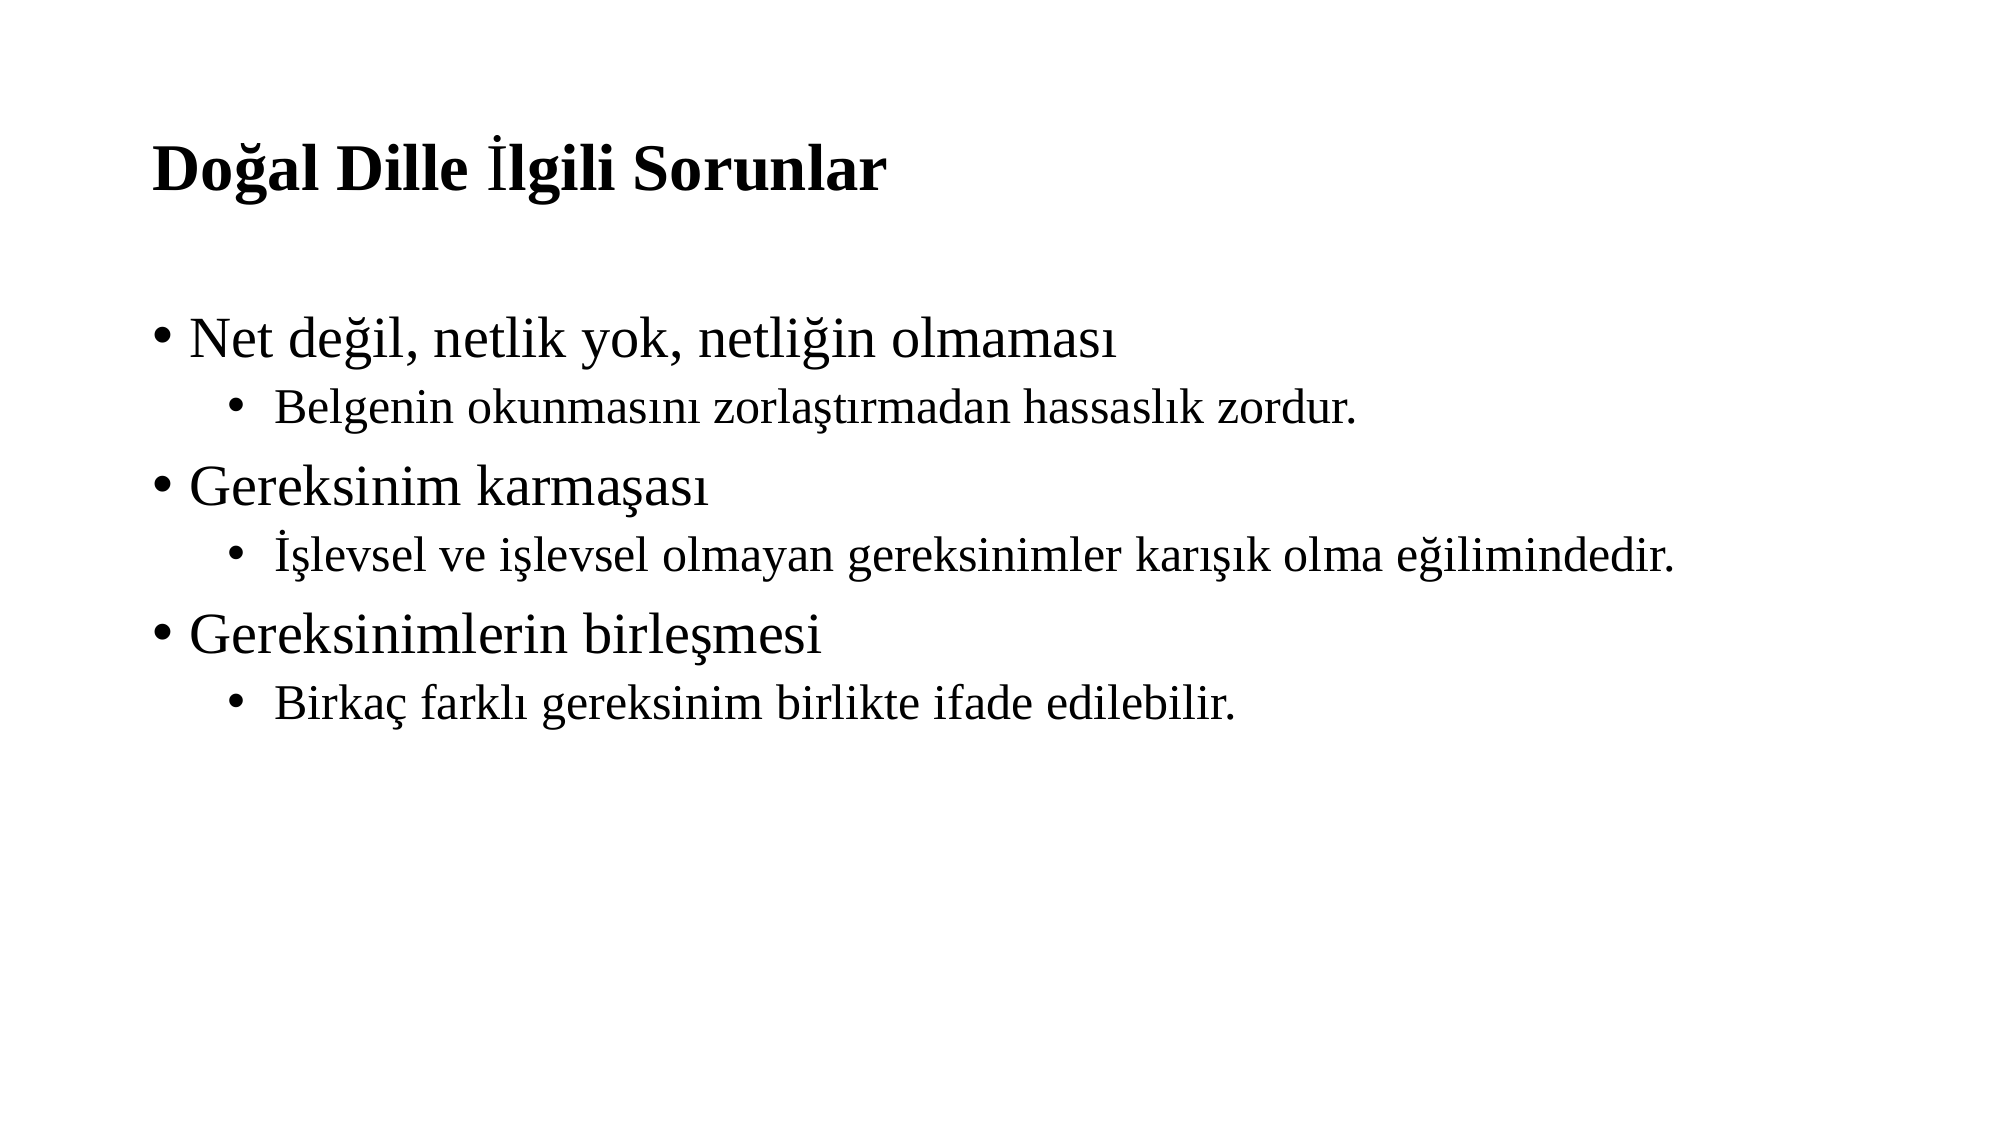

# Doğal Dille İlgili Sorunlar
Net değil, netlik yok, netliğin olmaması
Belgenin okunmasını zorlaştırmadan hassaslık zordur.
Gereksinim karmaşası
İşlevsel ve işlevsel olmayan gereksinimler karışık olma eğilimindedir.
Gereksinimlerin birleşmesi
Birkaç farklı gereksinim birlikte ifade edilebilir.